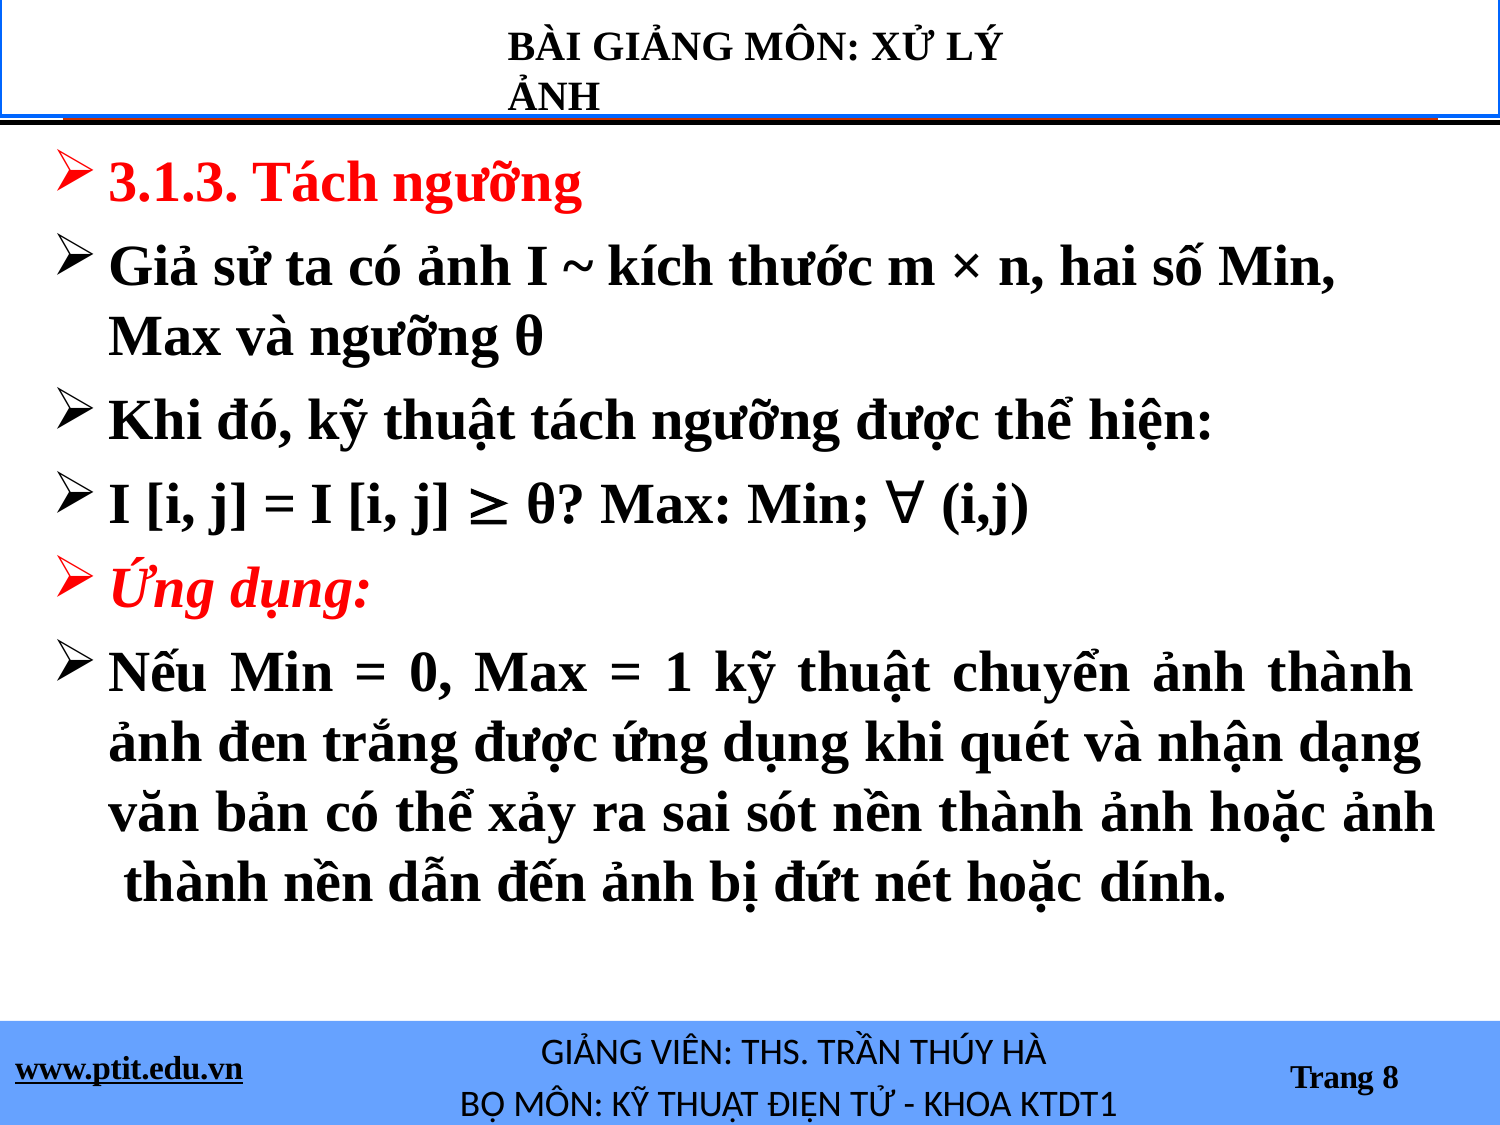

# BÀI GIẢNG MÔN: XỬ LÝ ẢNH
3.1.3. Tách ngưỡng
Giả sử ta có ảnh I ~ kích thước m × n, hai số Min,  Max và ngưỡng θ
Khi đó, kỹ thuật tách ngưỡng được thể hiện:
I [i, j] = I [i, j] ≥ θ? Max: Min; ∀ (i,j)
Ứng dụng:
Nếu Min = 0, Max = 1 kỹ thuật chuyển ảnh thành  ảnh đen trắng được ứng dụng khi quét và nhận dạng  văn bản có thể xảy ra sai sót nền thành ảnh hoặc ảnh  thành nền dẫn đến ảnh bị đứt nét hoặc dính.

GIẢNG VIÊN: THS. TRẦN THÚY HÀ
BỘ MÔN: KỸ THUẬT ĐIỆN TỬ - KHOA KTDT1
www.ptit.edu.vn
Trang 8